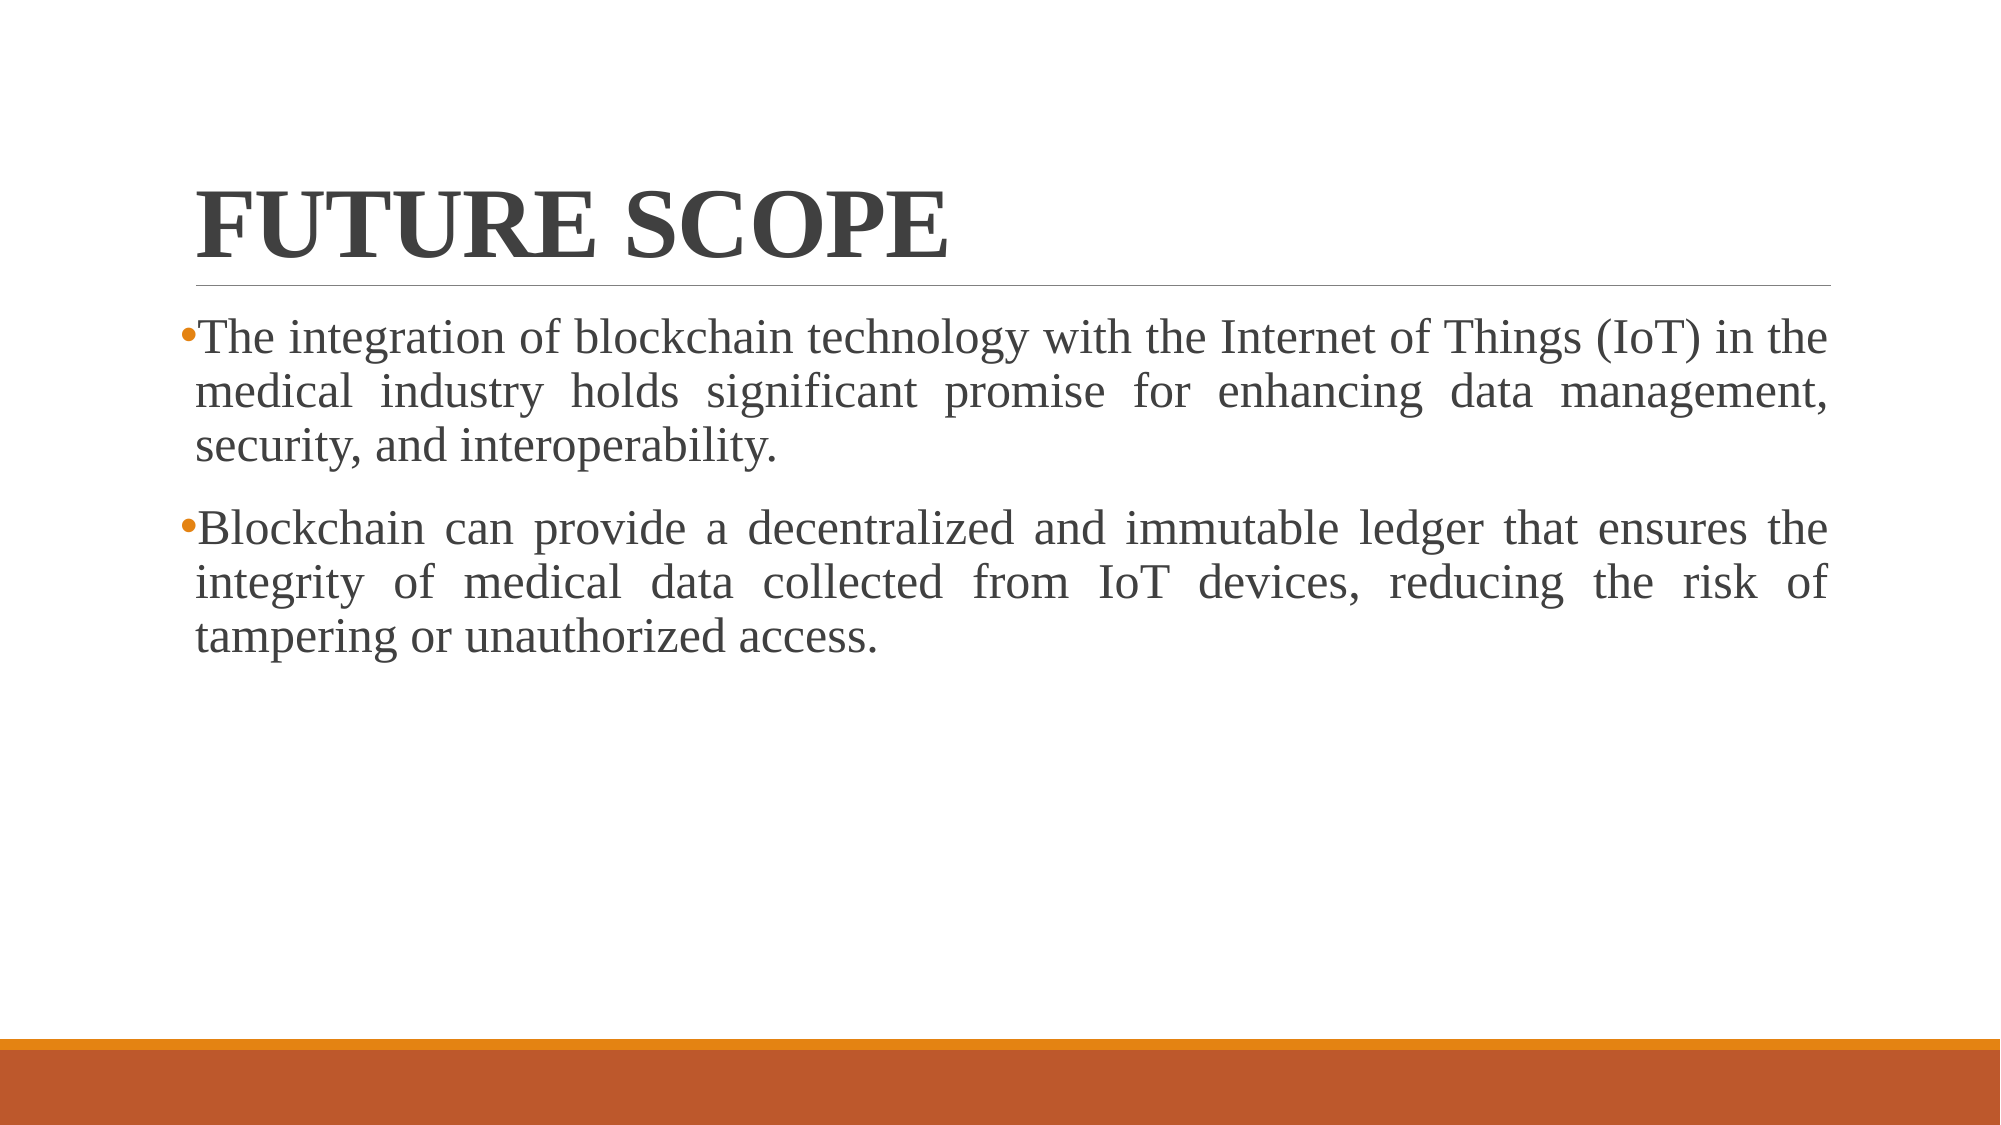

# FUTURE SCOPE
The integration of blockchain technology with the Internet of Things (IoT) in the medical industry holds significant promise for enhancing data management, security, and interoperability.
Blockchain can provide a decentralized and immutable ledger that ensures the integrity of medical data collected from IoT devices, reducing the risk of tampering or unauthorized access.